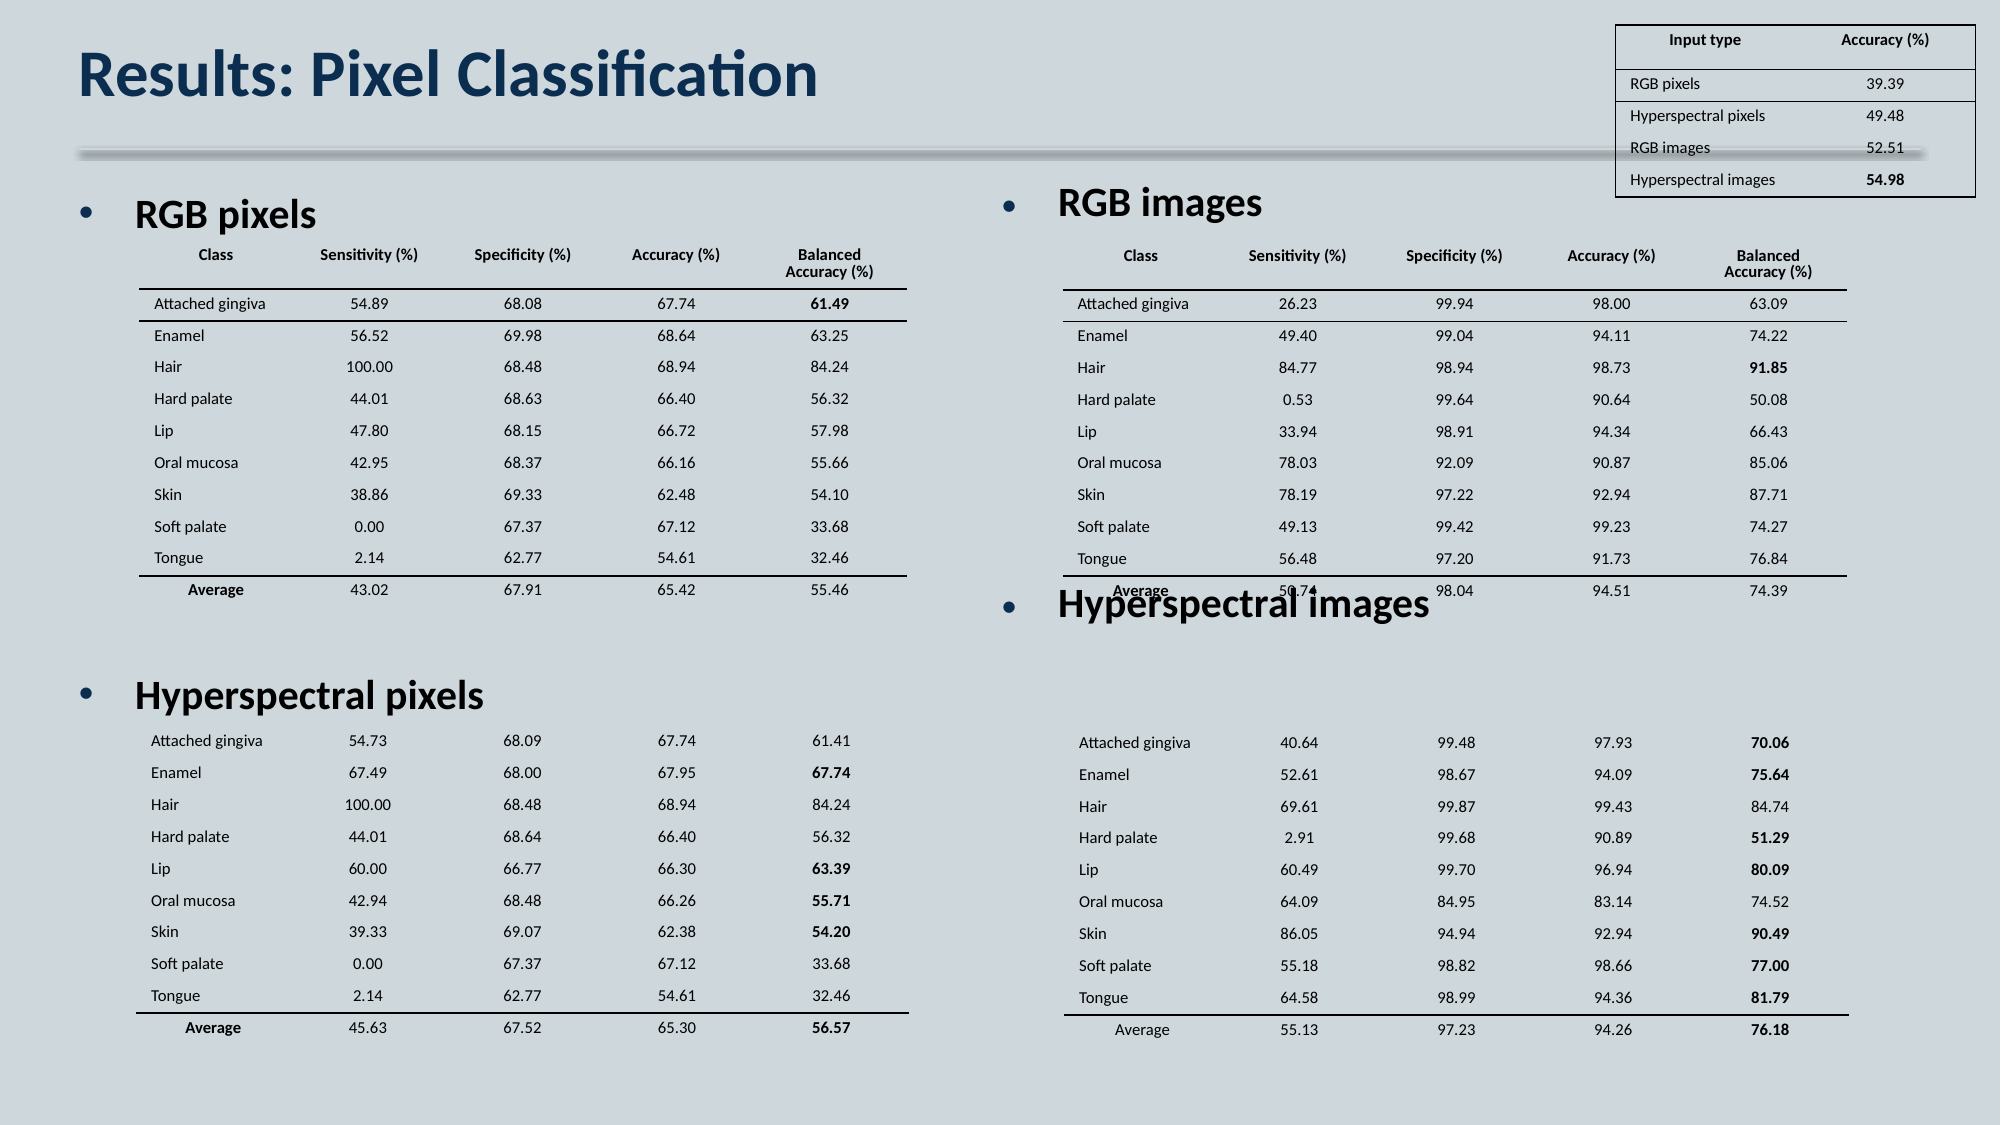

| Input type | Accuracy (%)​ |
| --- | --- |
| RGB pixels | 39.39 |
| Hyperspectral pixels | 49.48 |
| RGB images | 52.51 |
| Hyperspectral images | 54.98 |
# Results: Pixel Classification
RGB images

Hyperspectral images

RGB pixels

Hyperspectral pixels

| Class​ | Sensitivity (%)​ | Specificity (%)​ | Accuracy (%)​ | Balanced Accuracy (%)​ |
| --- | --- | --- | --- | --- |
| Attached gingiva​ | 54.89​ | 68.08​ | 67.74​ | 61.49​ |
| Enamel​ | 56.52​ | 69.98​ | 68.64​ | 63.25​ |
| Hair​ | 100.00​ | 68.48​ | 68.94​ | 84.24​ |
| Hard palate​ | 44.01​ | 68.63​ | 66.40​ | 56.32​ |
| Lip​ | 47.80​ | 68.15​ | 66.72​ | 57.98​ |
| Oral mucosa​ | 42.95​ | 68.37​ | 66.16​ | 55.66​ |
| Skin​ | 38.86​ | 69.33​ | 62.48​ | 54.10​ |
| Soft palate​ | 0.00​ | 67.37​ | 67.12​ | 33.68​ |
| Tongue​ | 2.14​ | 62.77​ | 54.61​ | 32.46​ |
| Average​ | 43.02​ | 67.91​ | 65.42​ | 55.46​ |
| Class​ | Sensitivity (%)​ | Specificity (%)​ | Accuracy (%)​ | Balanced Accuracy (%)​ |
| --- | --- | --- | --- | --- |
| Attached gingiva​ | 26.23​ | 99.94​ | 98.00​ | 63.09​ |
| Enamel​ | 49.40​ | 99.04​ | 94.11​ | 74.22​ |
| Hair​ | 84.77​ | 98.94​ | 98.73​ | 91.85​ |
| Hard palate​ | 0.53​ | 99.64​ | 90.64​ | 50.08​ |
| Lip​ | 33.94​ | 98.91​ | 94.34​ | 66.43​ |
| Oral mucosa​ | 78.03​ | 92.09​ | 90.87​ | 85.06​ |
| Skin​ | 78.19​ | 97.22​ | 92.94​ | 87.71​ |
| Soft palate​ | 49.13​ | 99.42​ | 99.23​ | 74.27​ |
| Tongue​ | 56.48​ | 97.20​ | 91.73​ | 76.84​ |
| Average​ | 50.74​ | 98.04​ | 94.51​ | 74.39​ |
| Attached gingiva​ | 54.73​ | 68.09​ | 67.74​ | 61.41​ |
| --- | --- | --- | --- | --- |
| Enamel​ | 67.49​ | 68.00​ | 67.95​ | 67.74​ |
| Hair​ | 100.00​ | 68.48​ | 68.94​ | 84.24​ |
| Hard palate​ | 44.01​ | 68.64​ | 66.40​ | 56.32​ |
| Lip​ | 60.00​ | 66.77​ | 66.30​ | 63.39​ |
| Oral mucosa​ | 42.94​ | 68.48​ | 66.26​ | 55.71​ |
| Skin​ | 39.33​ | 69.07​ | 62.38​ | 54.20​ |
| Soft palate​ | 0.00​ | 67.37​ | 67.12​ | 33.68​ |
| Tongue​ | 2.14​ | 62.77​ | 54.61​ | 32.46​ |
| Average​ | 45.63​ | 67.52​ | 65.30​ | 56.57​ |
| Attached gingiva​ | 40.64​ | 99.48​ | 97.93​ | 70.06​ |
| --- | --- | --- | --- | --- |
| Enamel​ | 52.61​ | 98.67​ | 94.09​ | 75.64​ |
| Hair​ | 69.61​ | 99.87​ | 99.43​ | 84.74​ |
| Hard palate​ | 2.91​ | 99.68​ | 90.89​ | 51.29​ |
| Lip​ | 60.49​ | 99.70​ | 96.94​ | 80.09​ |
| Oral mucosa​ | 64.09​ | 84.95​ | 83.14​ | 74.52​ |
| Skin​ | 86.05​ | 94.94​ | 92.94​ | 90.49​ |
| Soft palate​ | 55.18​ | 98.82​ | 98.66​ | 77.00​ |
| Tongue​ | 64.58​ | 98.99​ | 94.36​ | 81.79​ |
| Average​ | 55.13​ | 97.23​ | 94.26​ | 76.18​ |